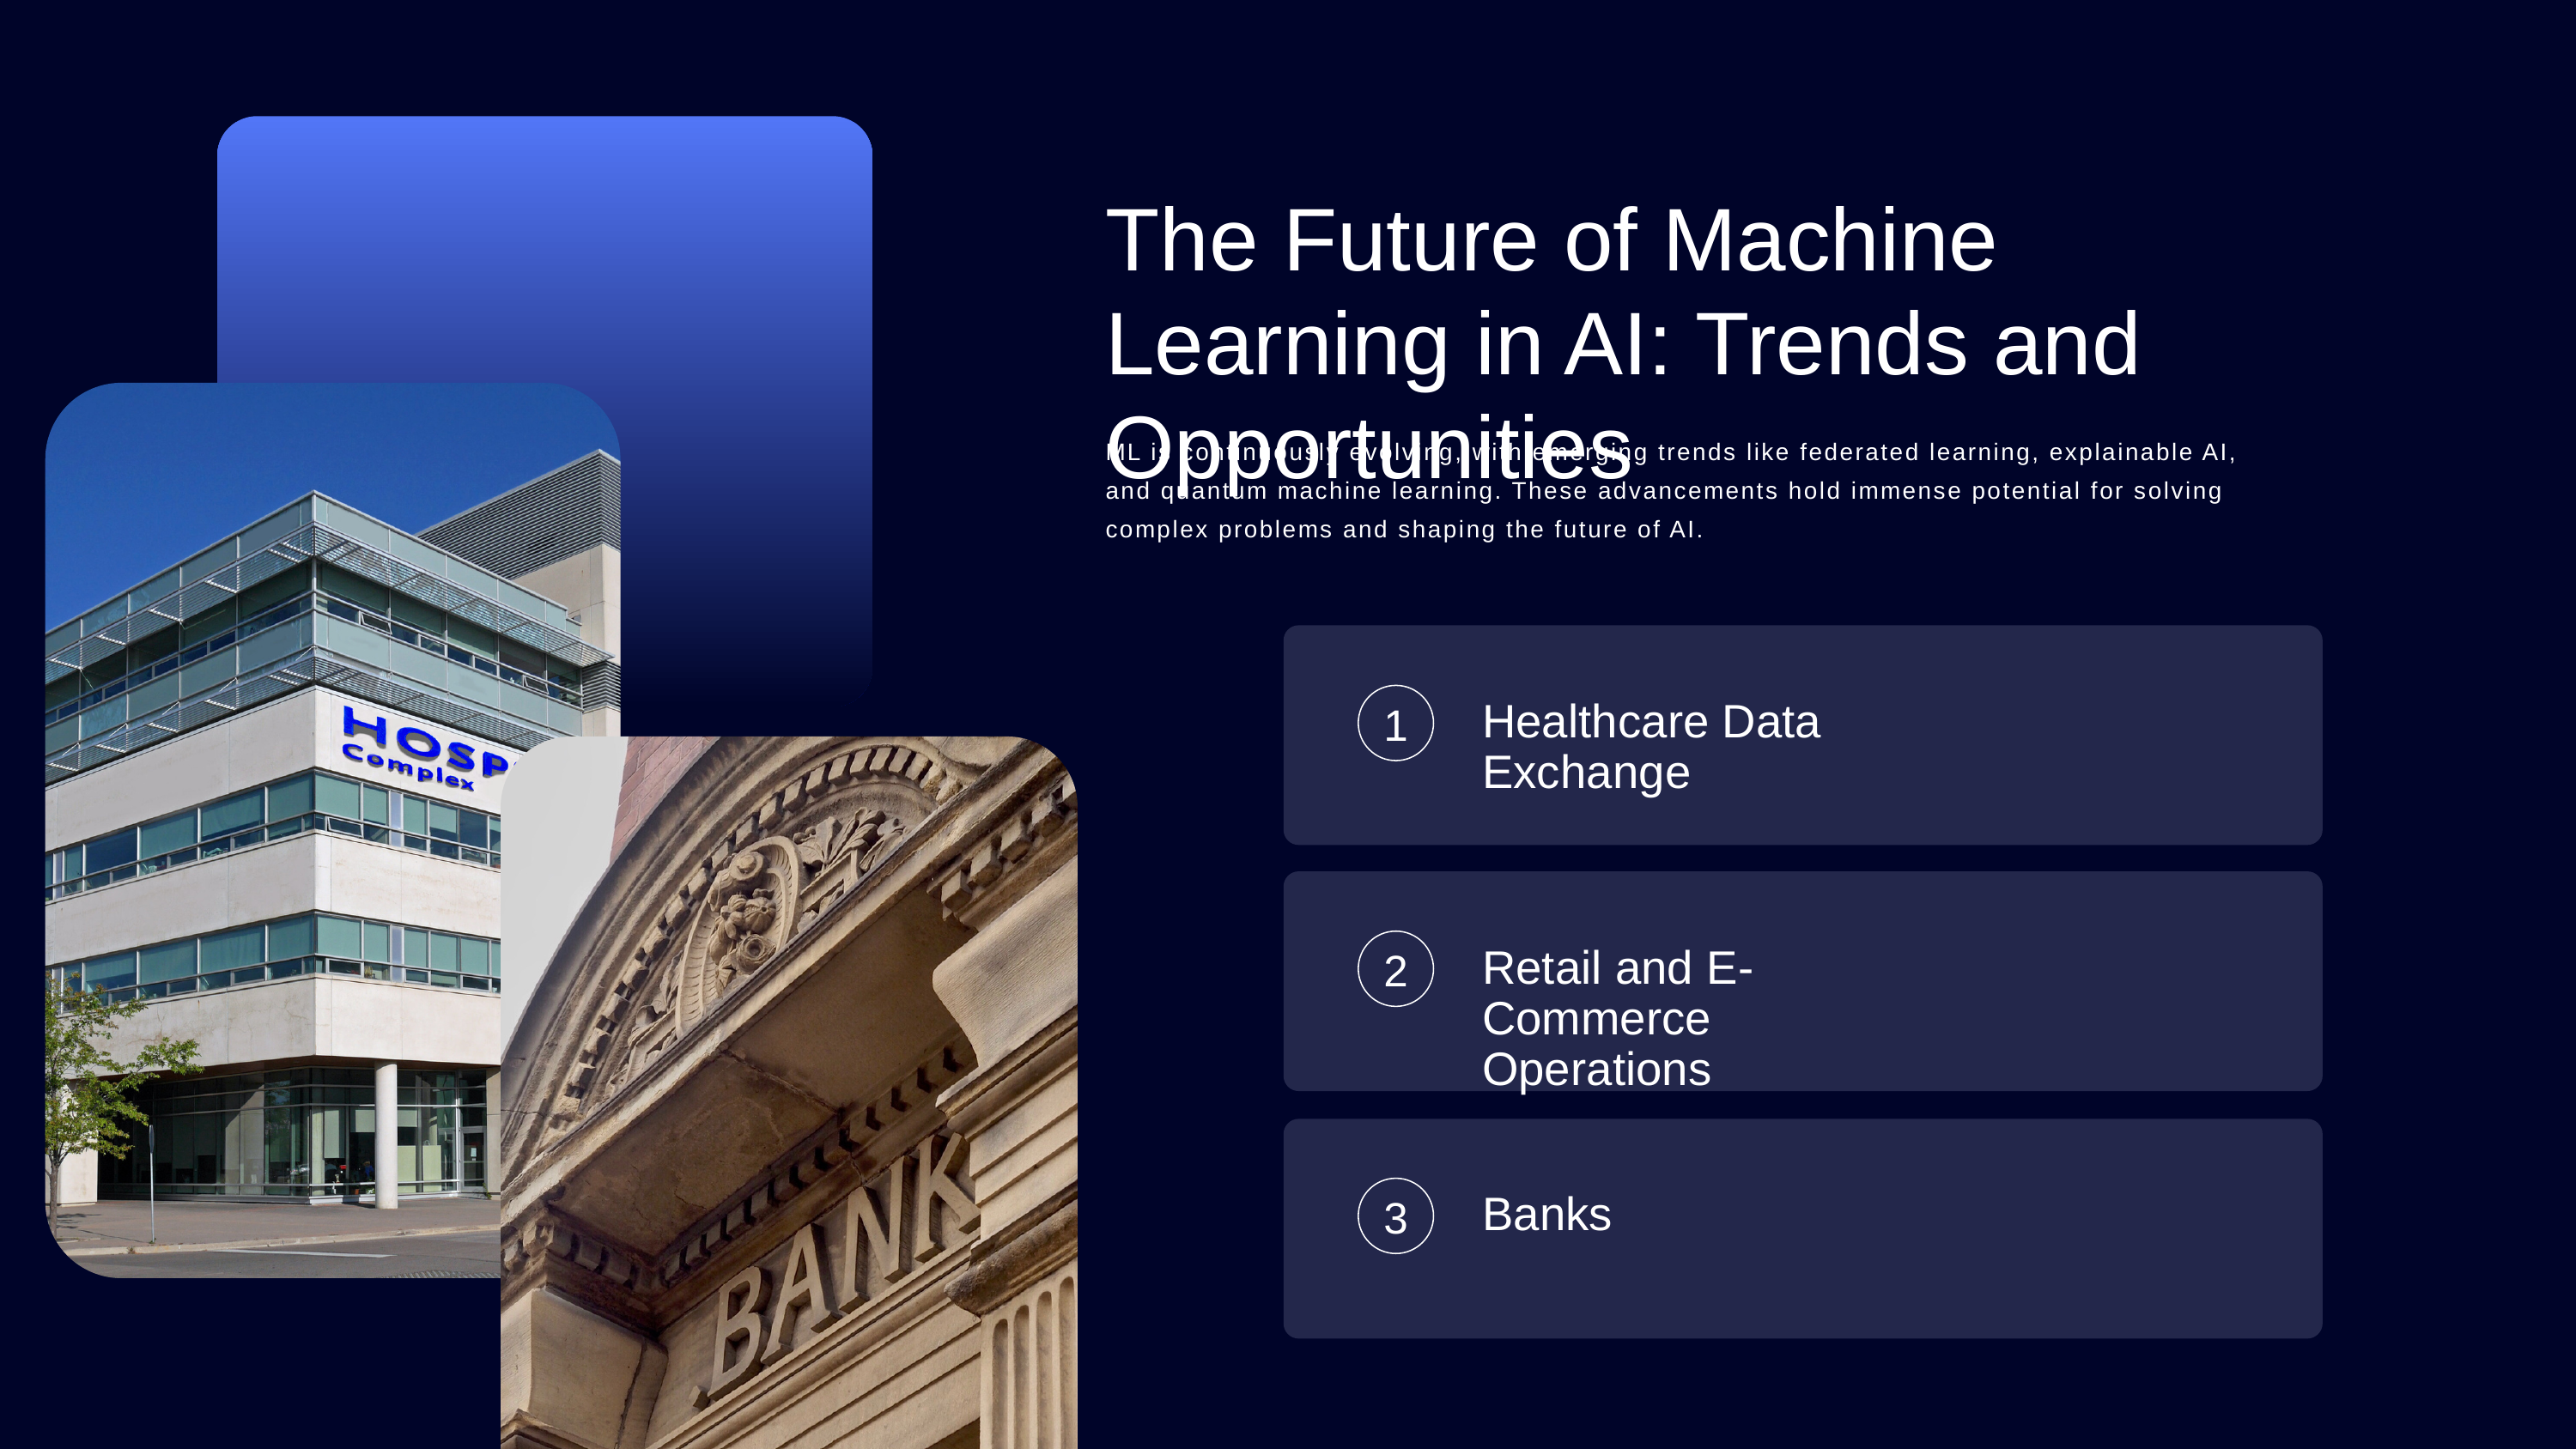

The Future of Machine Learning in AI: Trends and Opportunities

ML is continuously evolving, with emerging trends like federated learning, explainable AI, and quantum machine learning. These advancements hold immense potential for solving complex problems and shaping the future of AI.

Healthcare Data Exchange
1

Retail and E-Commerce Operations
2

Banks
3